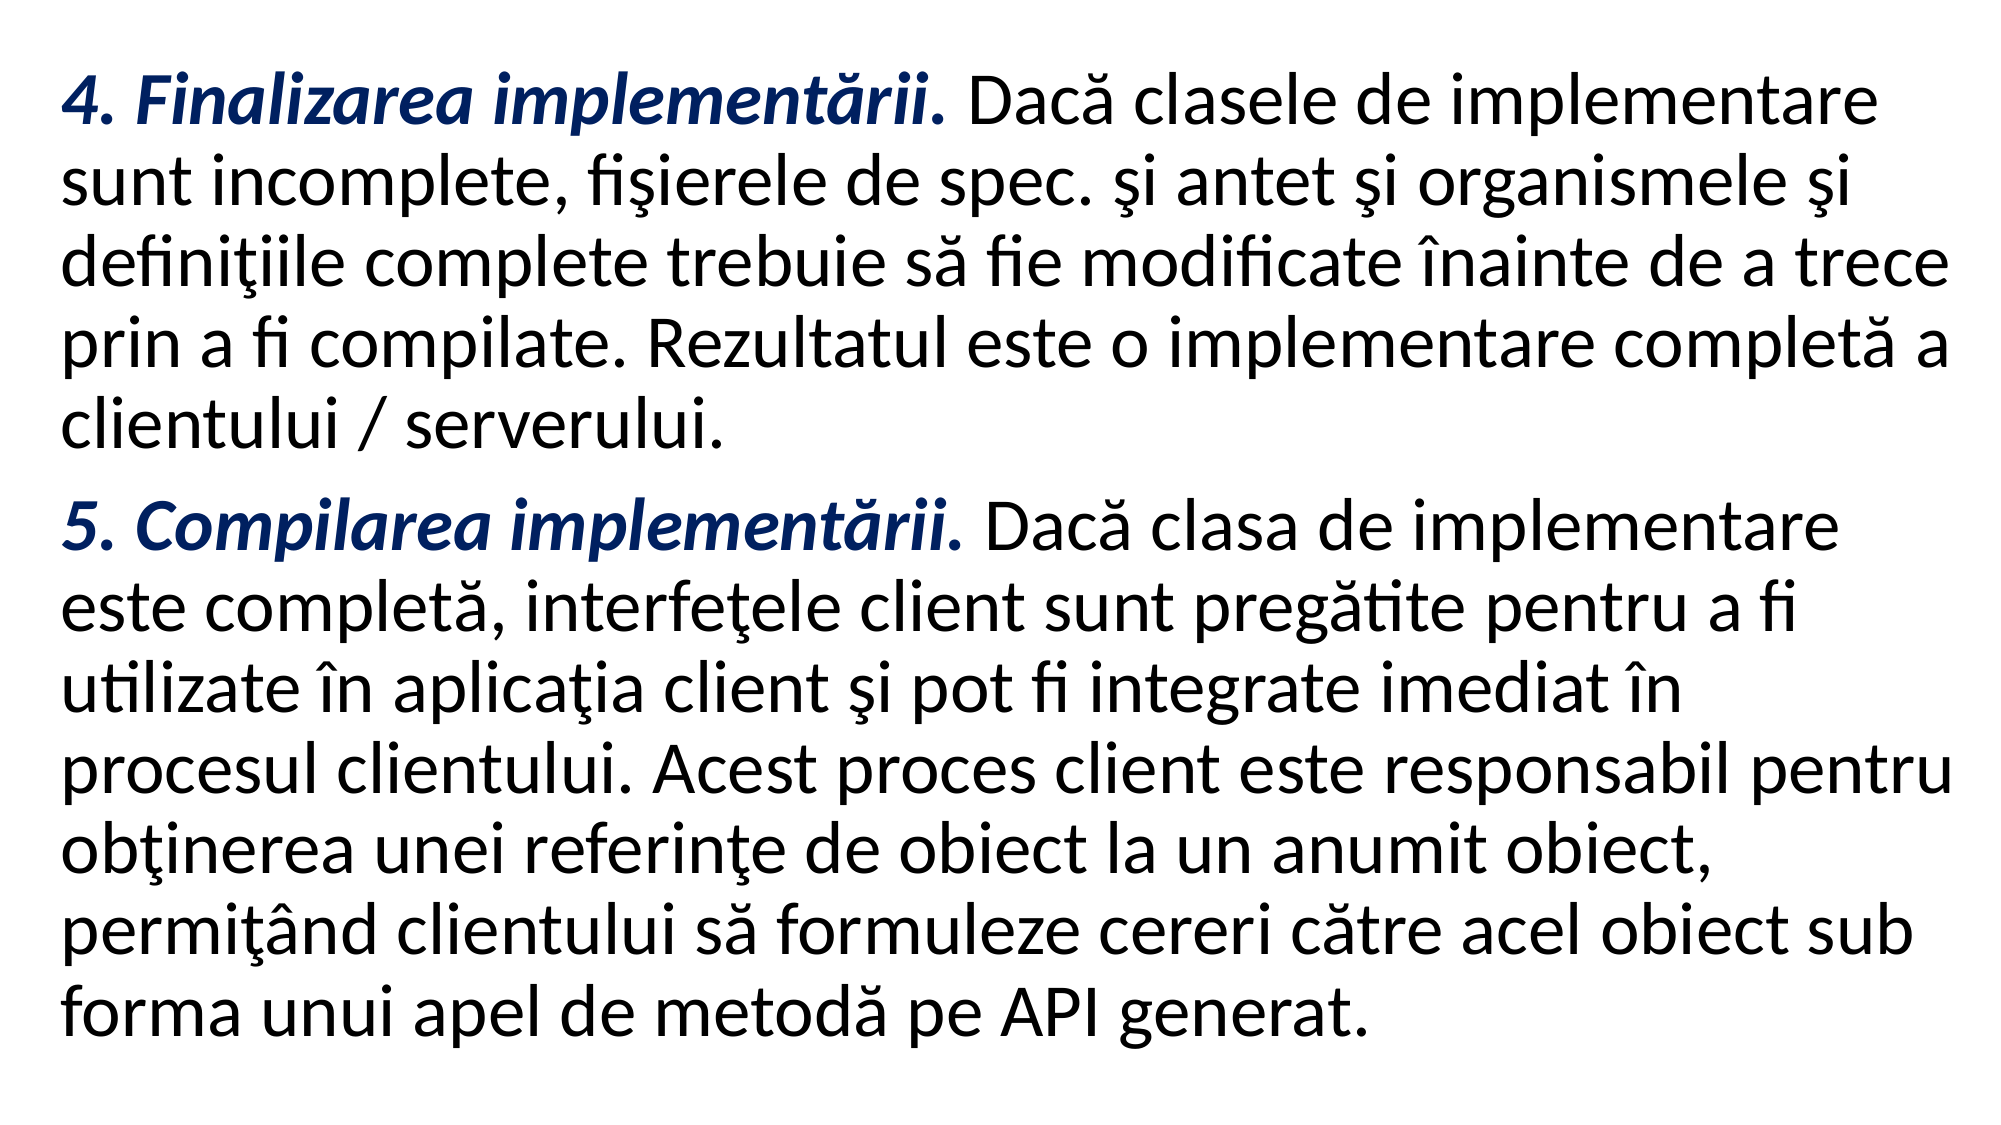

4. Finalizarea implementării. Dacă clasele de implementare sunt incomplete, fişierele de spec. şi antet şi organismele şi definiţiile complete trebuie să fie modificate înainte de a trece prin a fi compilate. Rezultatul este o implementare completă a clientului / serverului.
5. Compilarea implementării. Dacă clasa de implementare este completă, interfeţele client sunt pregătite pentru a fi utilizate în aplicaţia client şi pot fi integrate imediat în procesul clientului. Acest proces client este responsabil pentru obţinerea unei referinţe de obiect la un anumit obiect, permiţând clientului să formuleze cereri către acel obiect sub forma unui apel de metodă pe API generat.